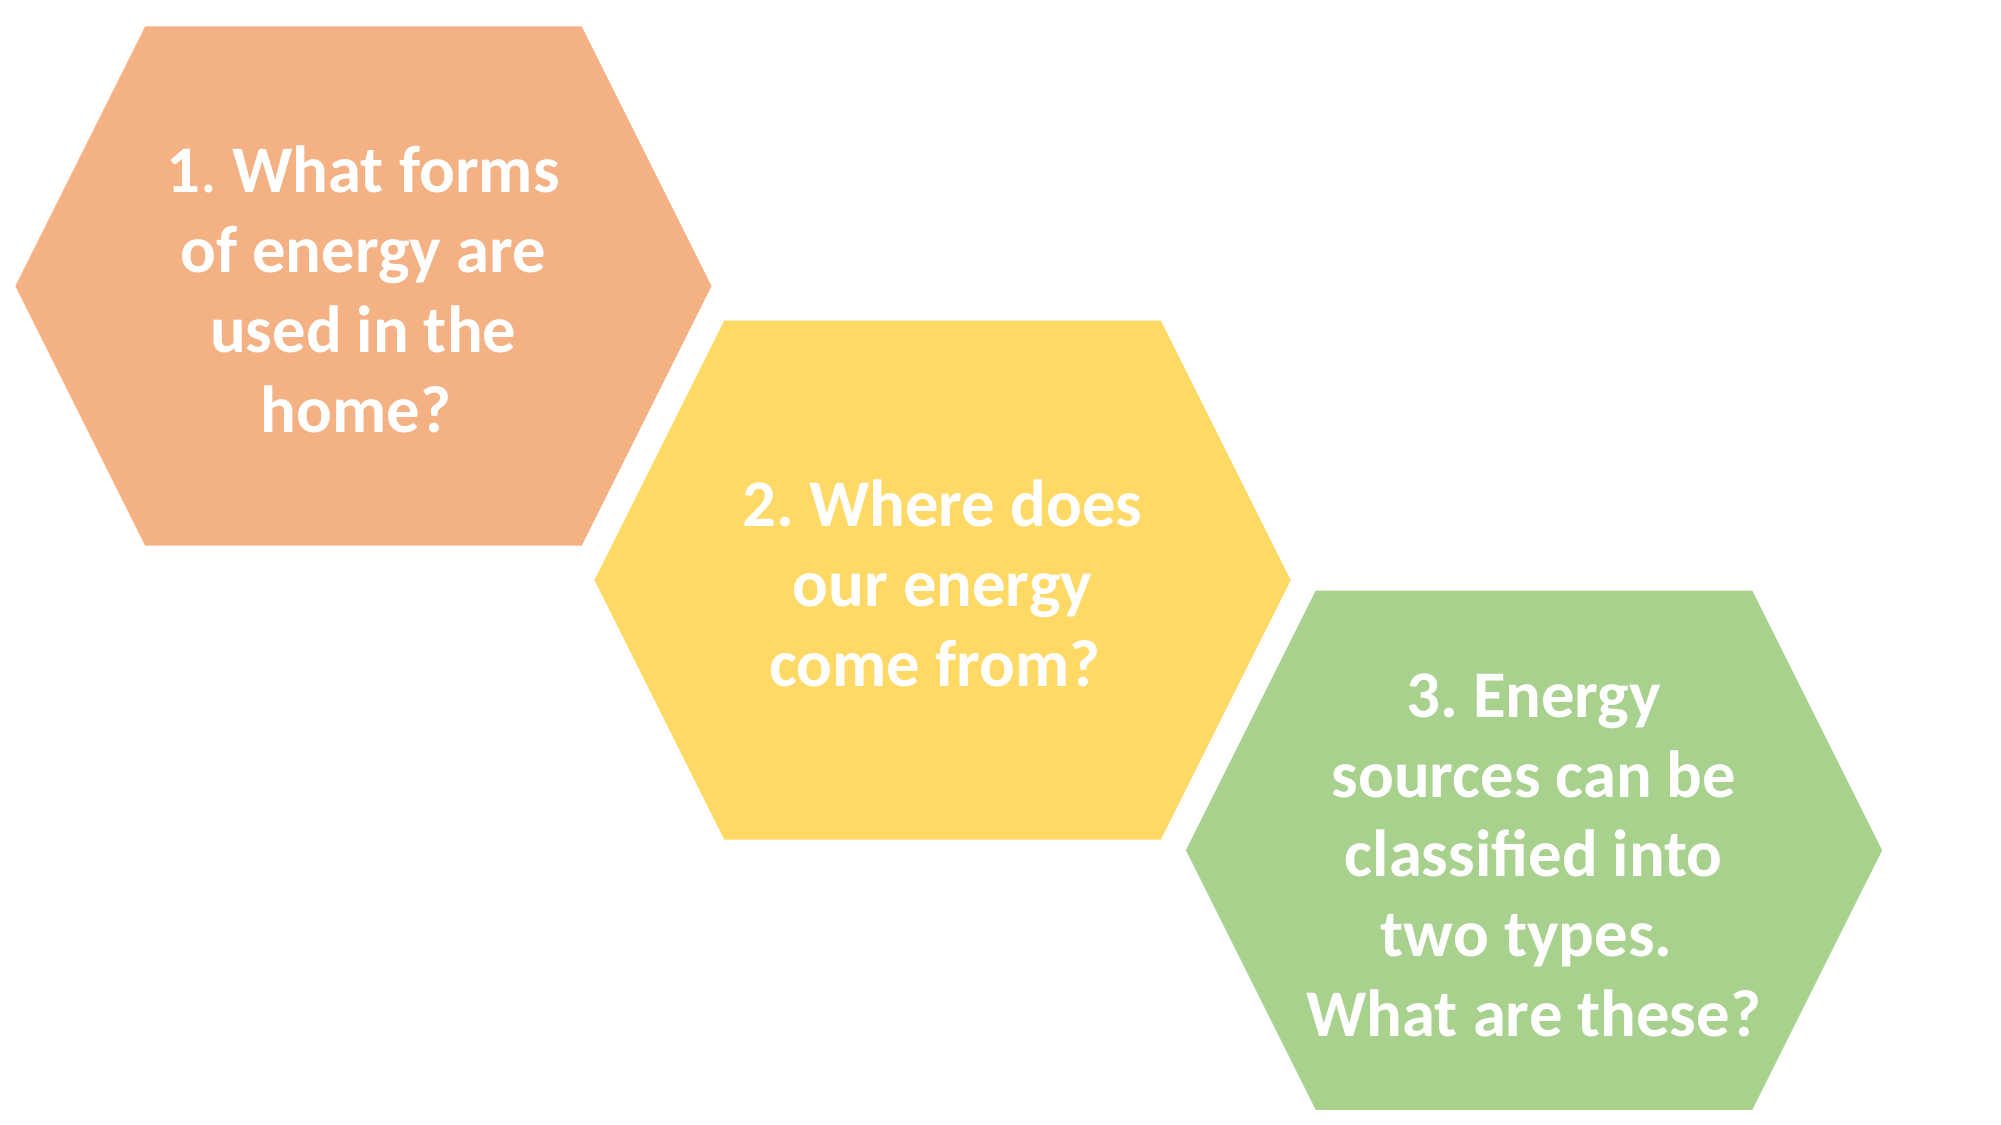

1. What forms of energy are used in the home?
2. Where does our energy come from?
3. Energy sources can be classified into two types.
What are these?